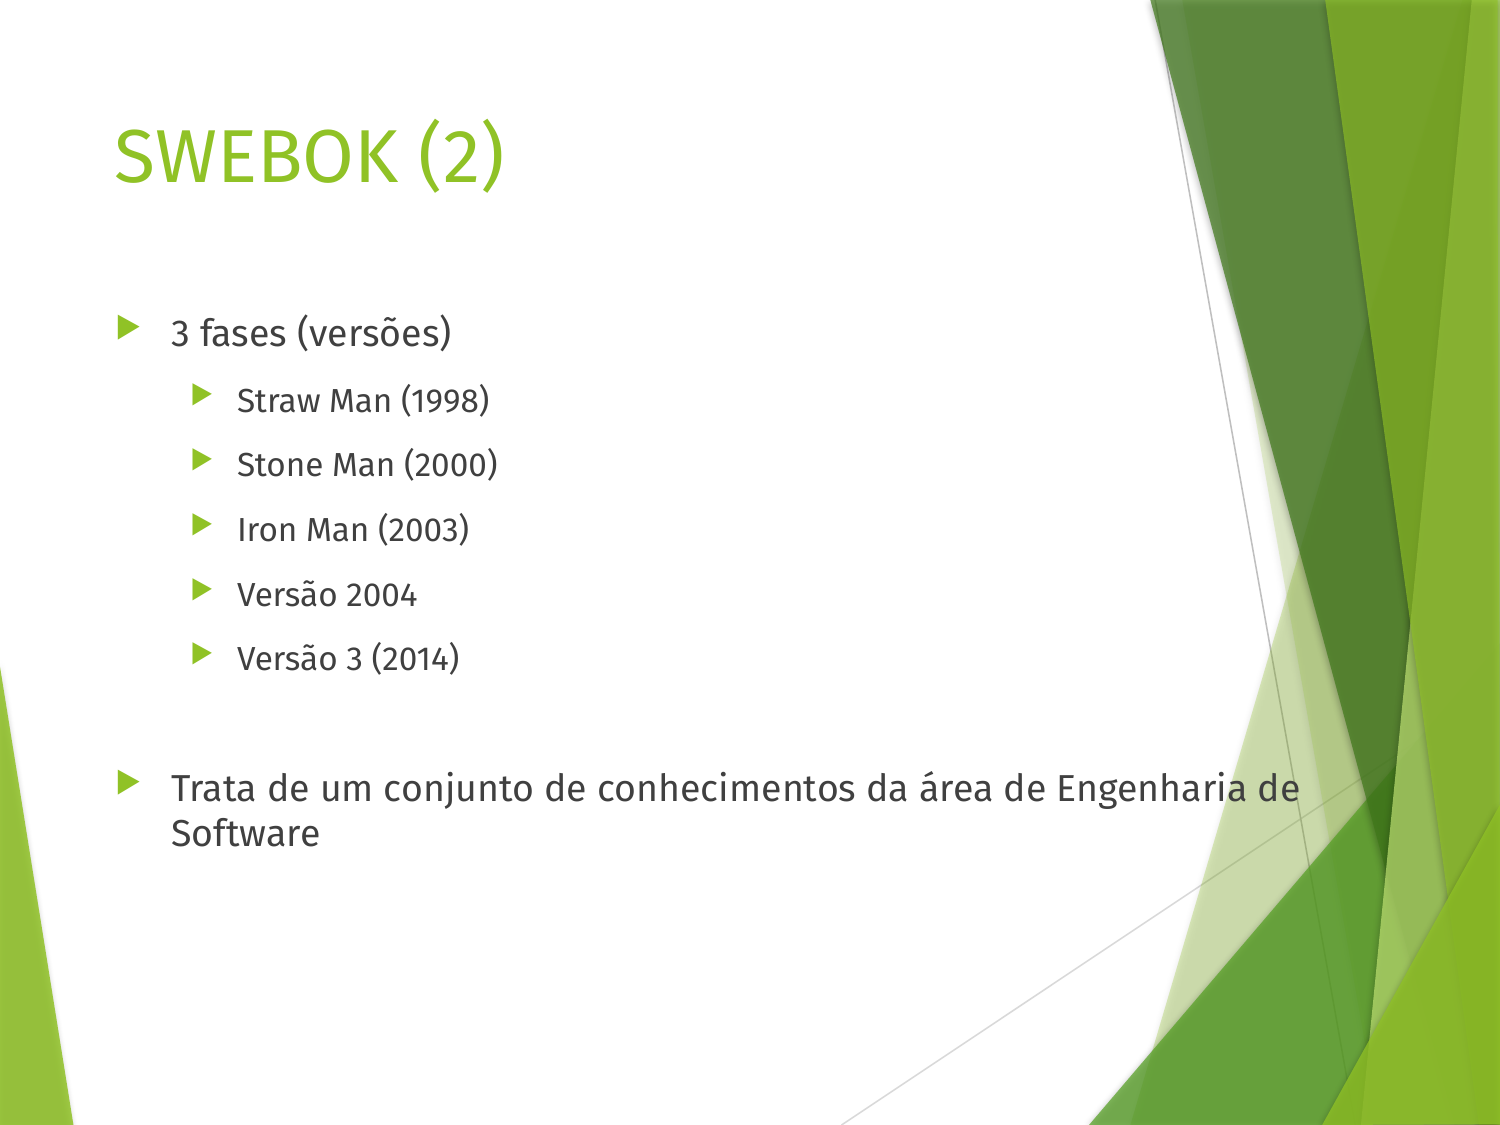

# SWEBOK (2)
3 fases (versões)
Straw Man (1998)
Stone Man (2000)
Iron Man (2003)
Versão 2004
Versão 3 (2014)

Trata de um conjunto de conhecimentos da área de Engenharia de Software